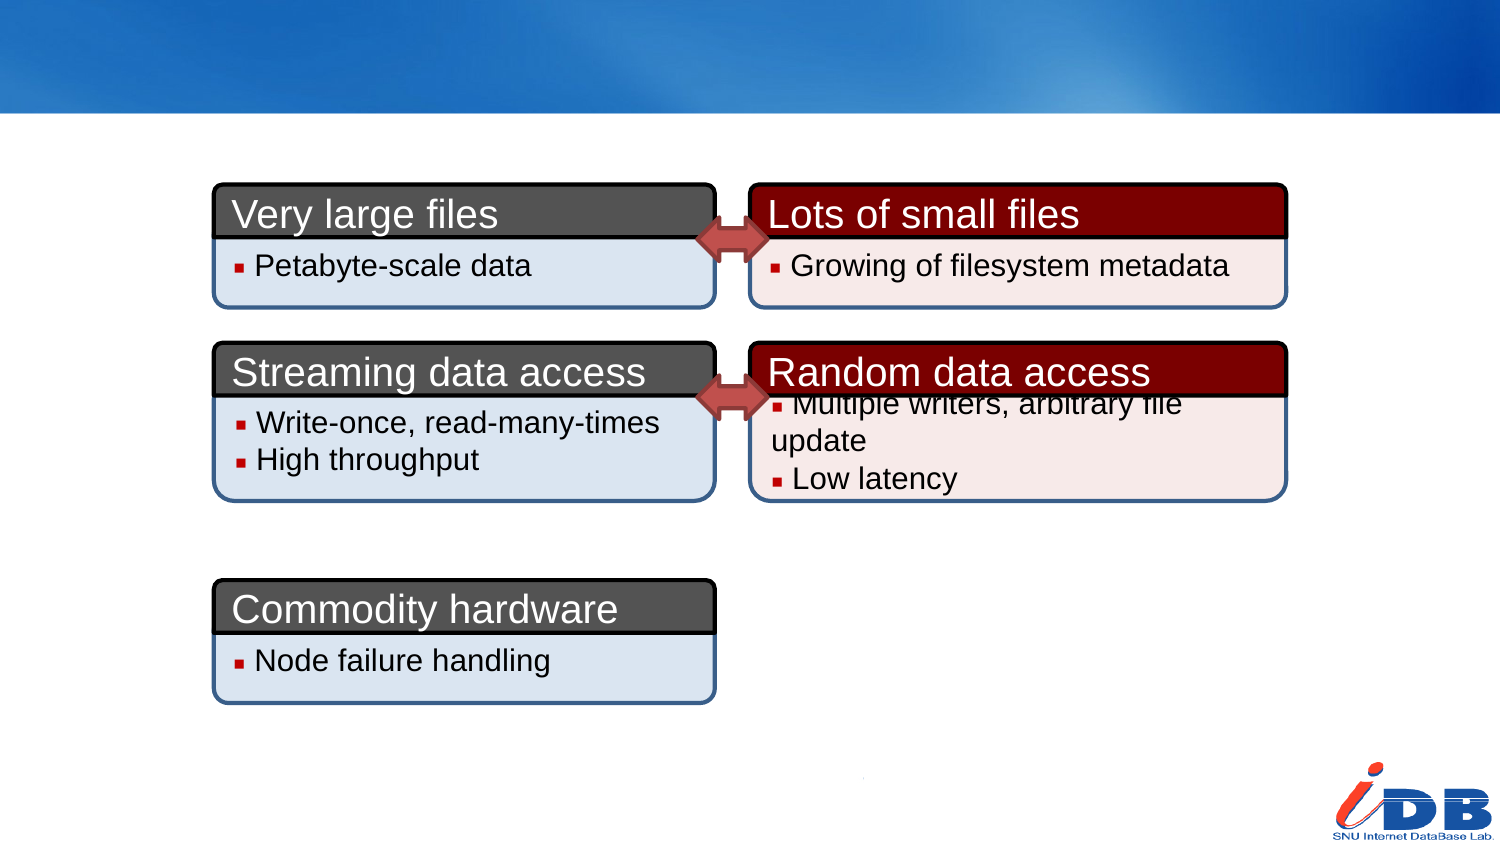

# Design Criteria of HDFS

Very large files
 Petabyte-scale data
Lots of small files
 Growing of filesystem metadata

Streaming data access
 Write-once, read-many-times
 High throughput
Random data access
 Multiple writers, arbitrary file update
 Low latency

Commodity hardware
 Node failure handling